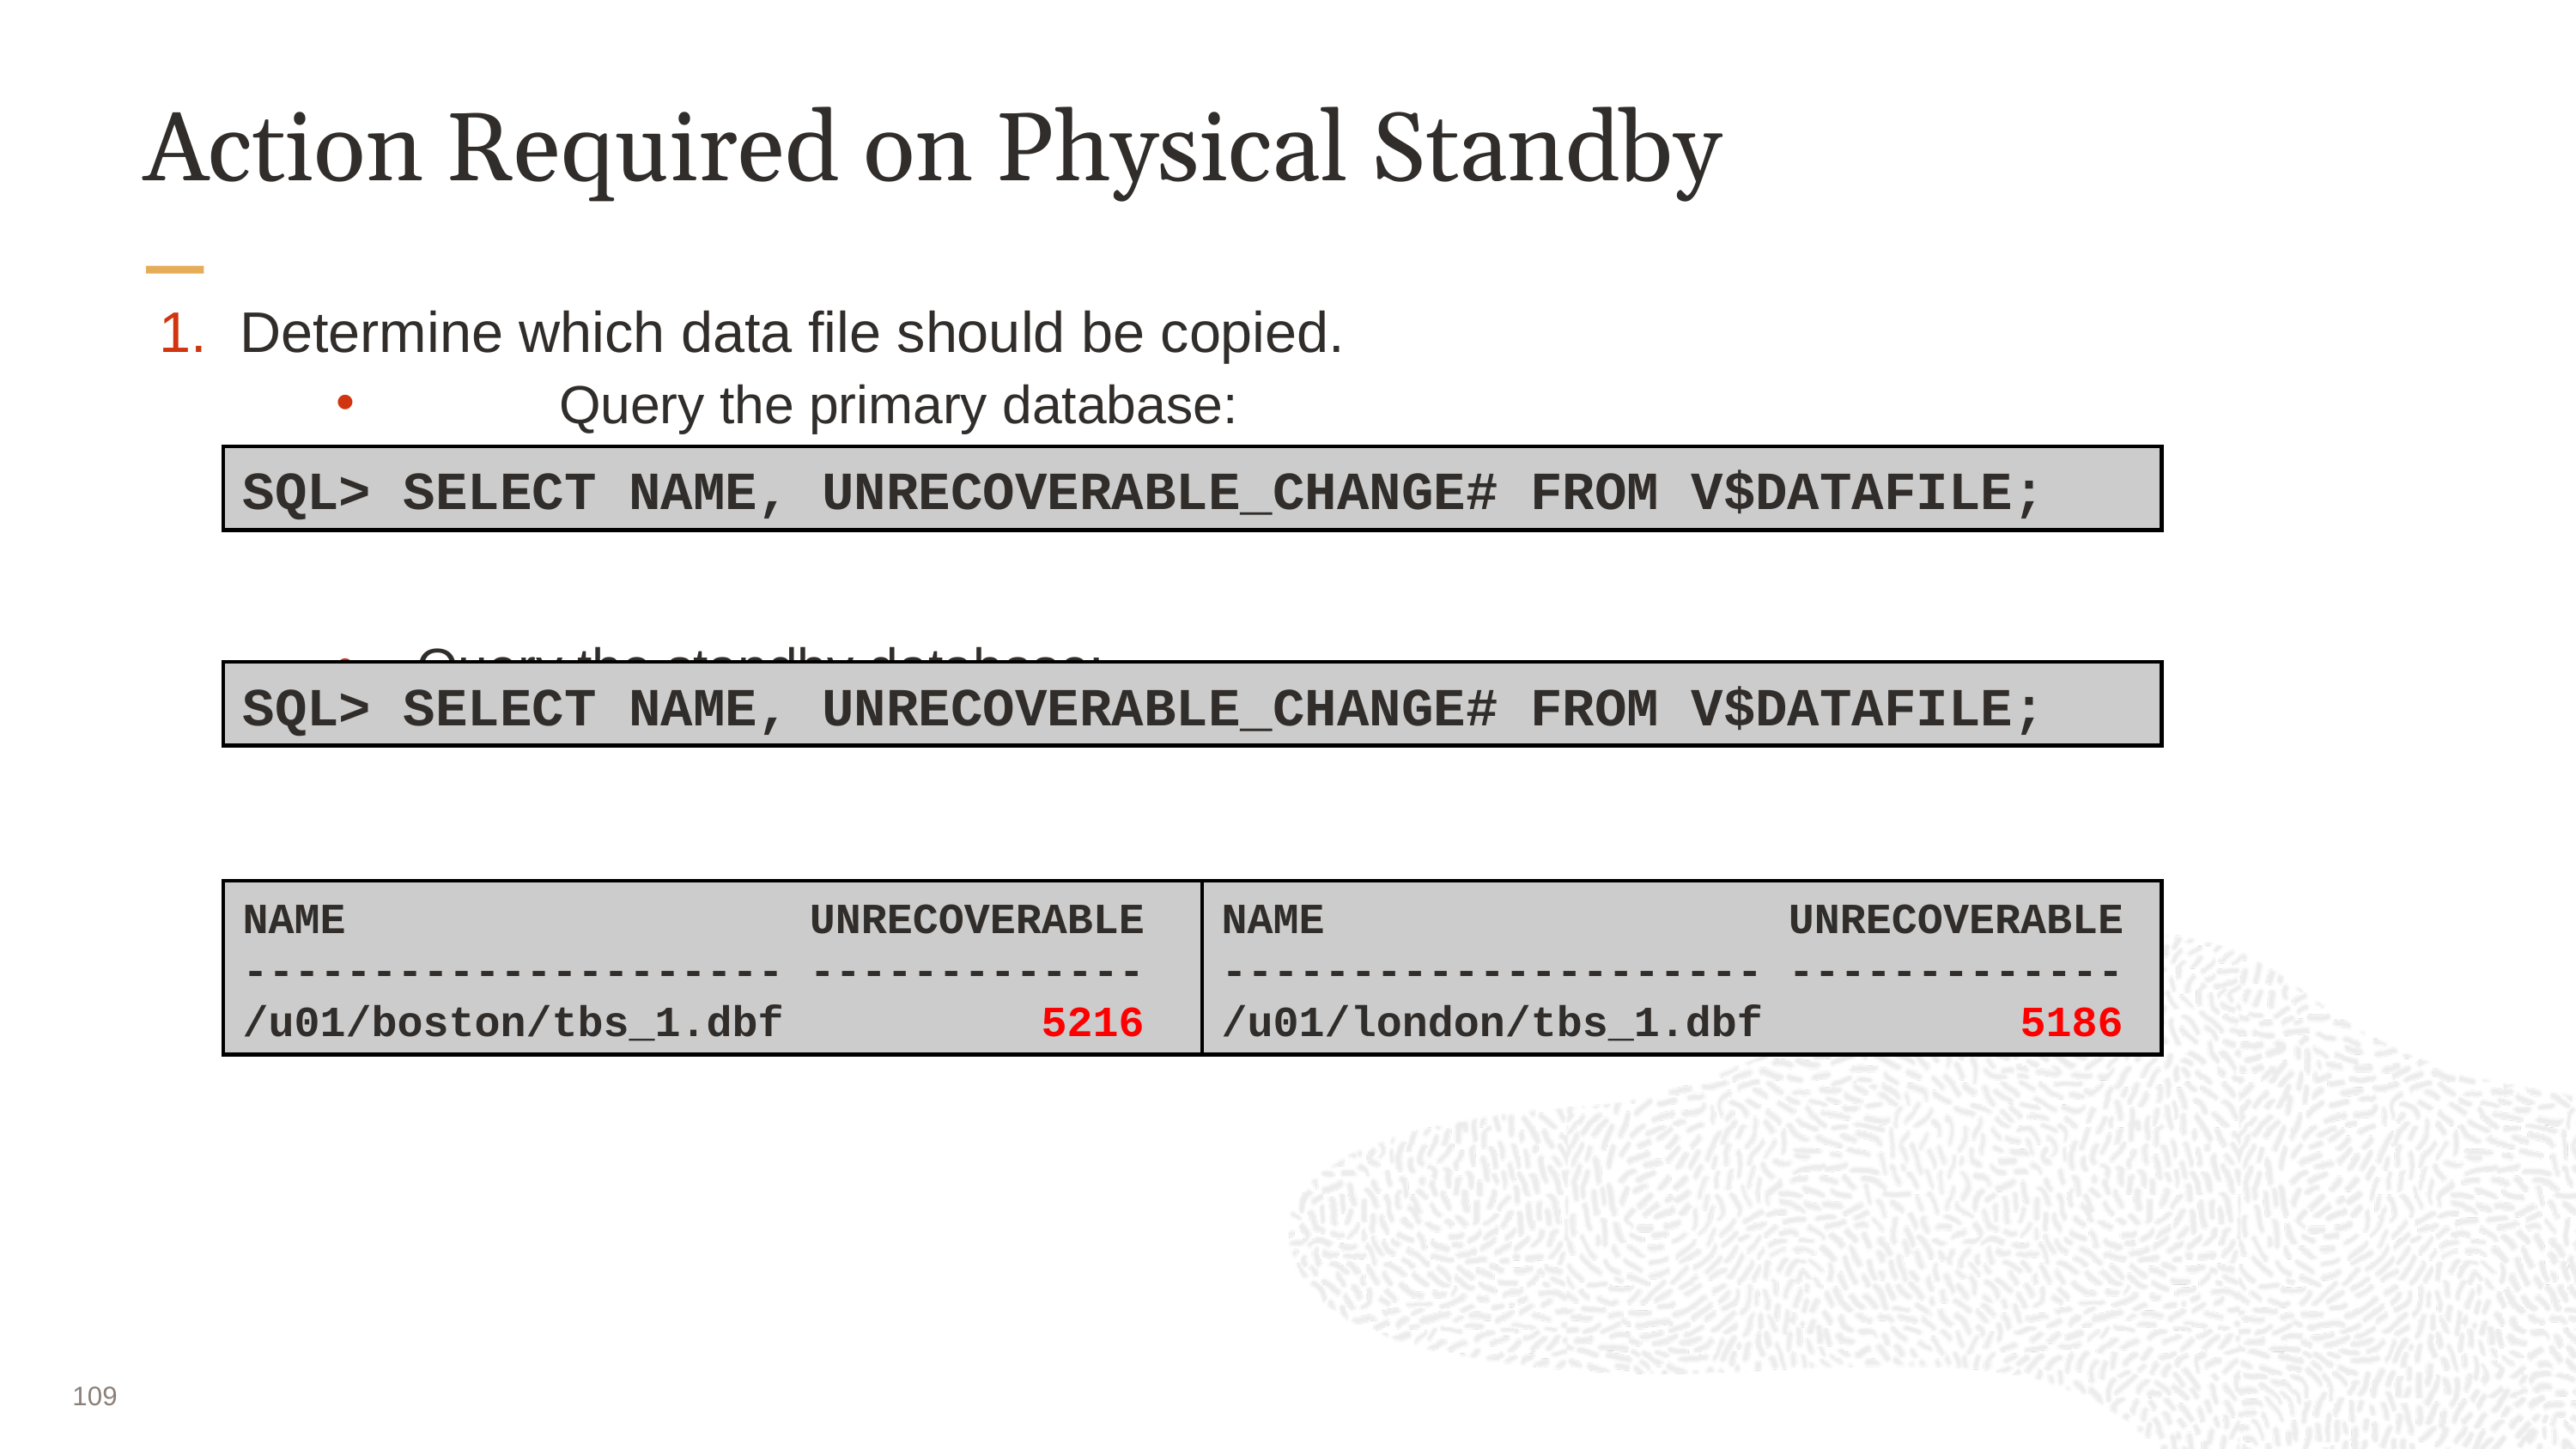

# Action Required on Physical Standby
Determine which data file should be copied.
	  Query the primary database:

Query the standby database:

Compare the query results of the primary and standby databases:
SQL> SELECT NAME, UNRECOVERABLE_CHANGE# FROM V$DATAFILE;
SQL> SELECT NAME, UNRECOVERABLE_CHANGE# FROM V$DATAFILE;
NAME                  UNRECOVERABLE
--------------------- -------------
/u01/boston/tbs_1.dbf          5216
NAME                  UNRECOVERABLE
--------------------- -------------
/u01/london/tbs_1.dbf          5186